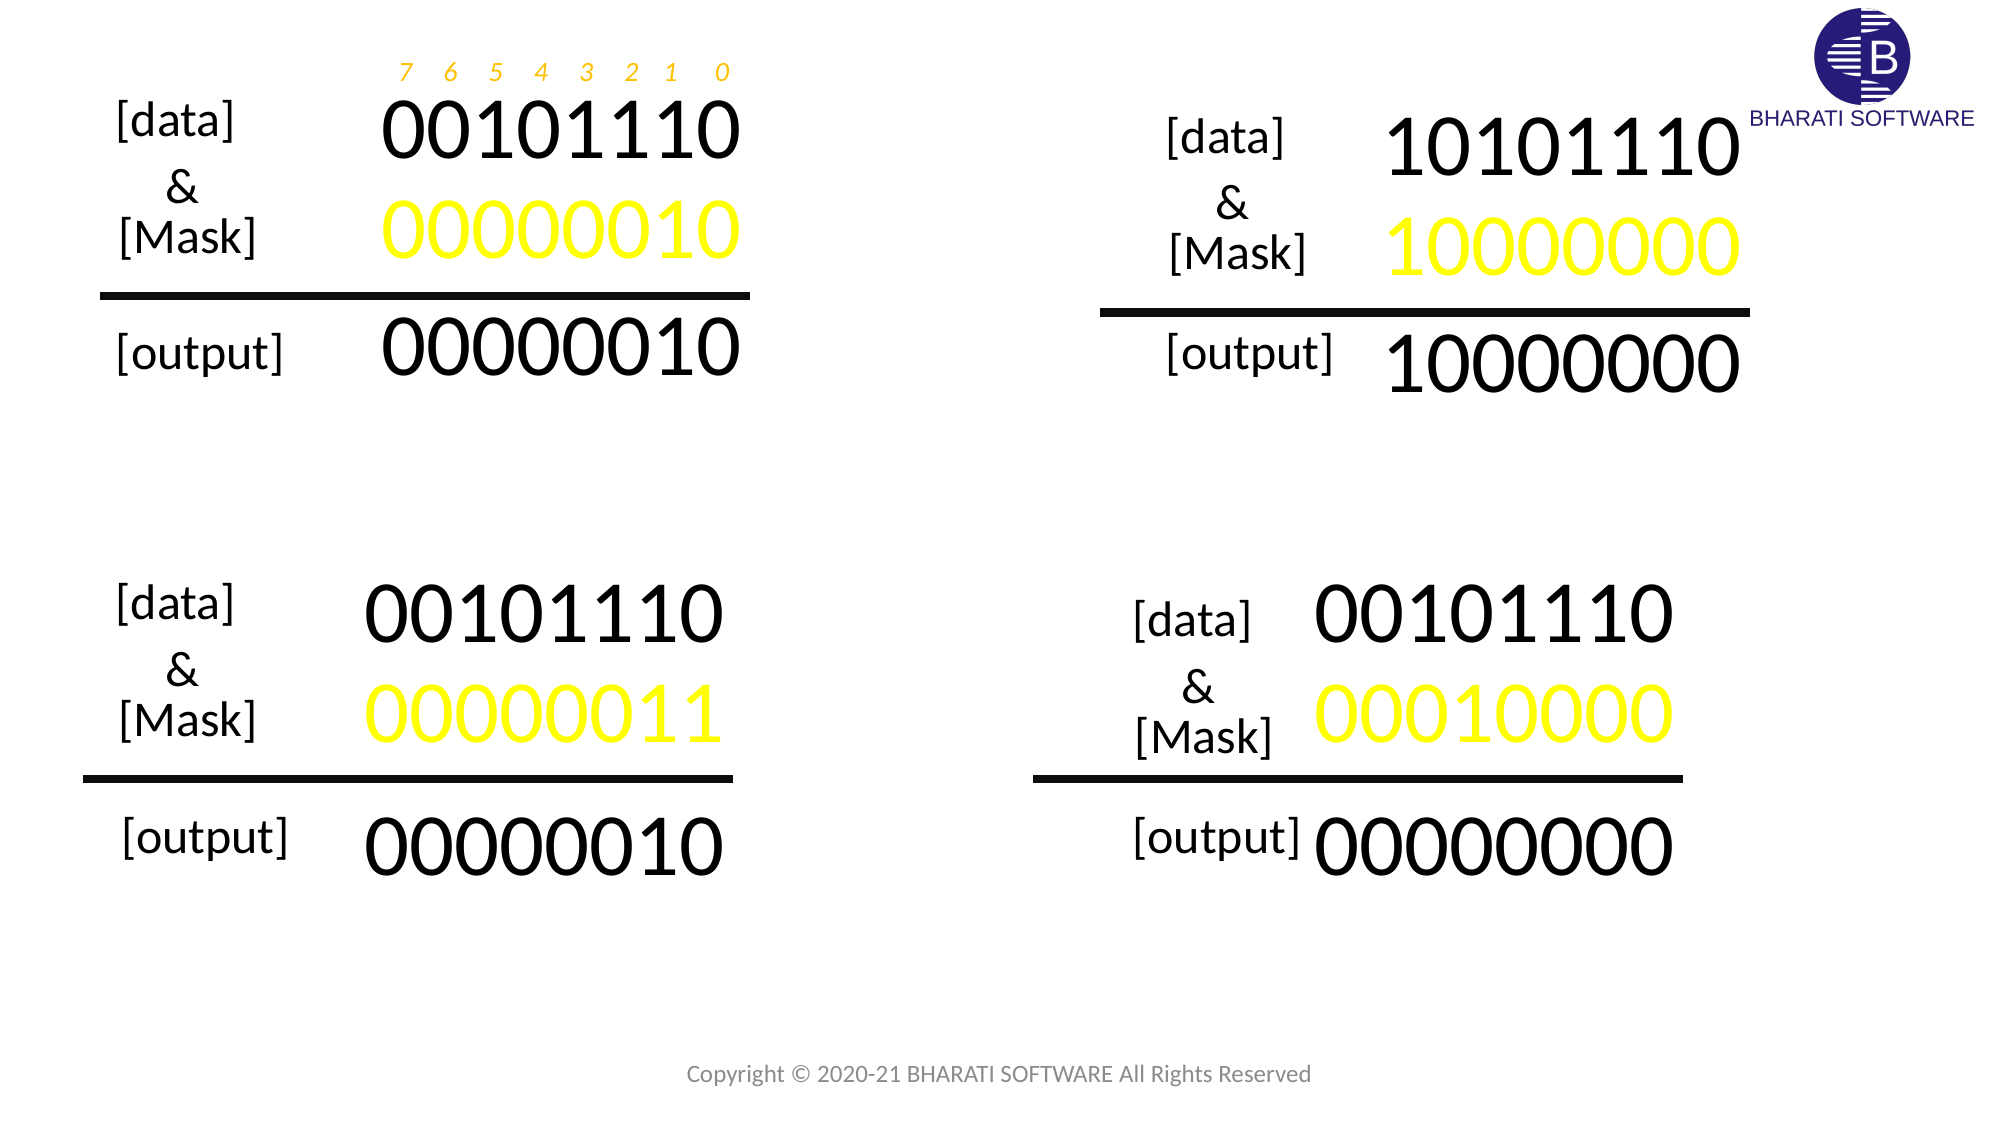

7     6     5     4     3     2    1      0
00101110
[data]
&
00000010
[Mask]
10101110
10000000
[data]
&
[Mask]
00000010
10000000
[output]
[output]
00101110
00000011
00101110
00010000
[data]
[data]
&
&
[Mask]
[Mask]
00000010
00000000
[output]
[output]
Copyright © 2020-21 BHARATI SOFTWARE All Rights Reserved